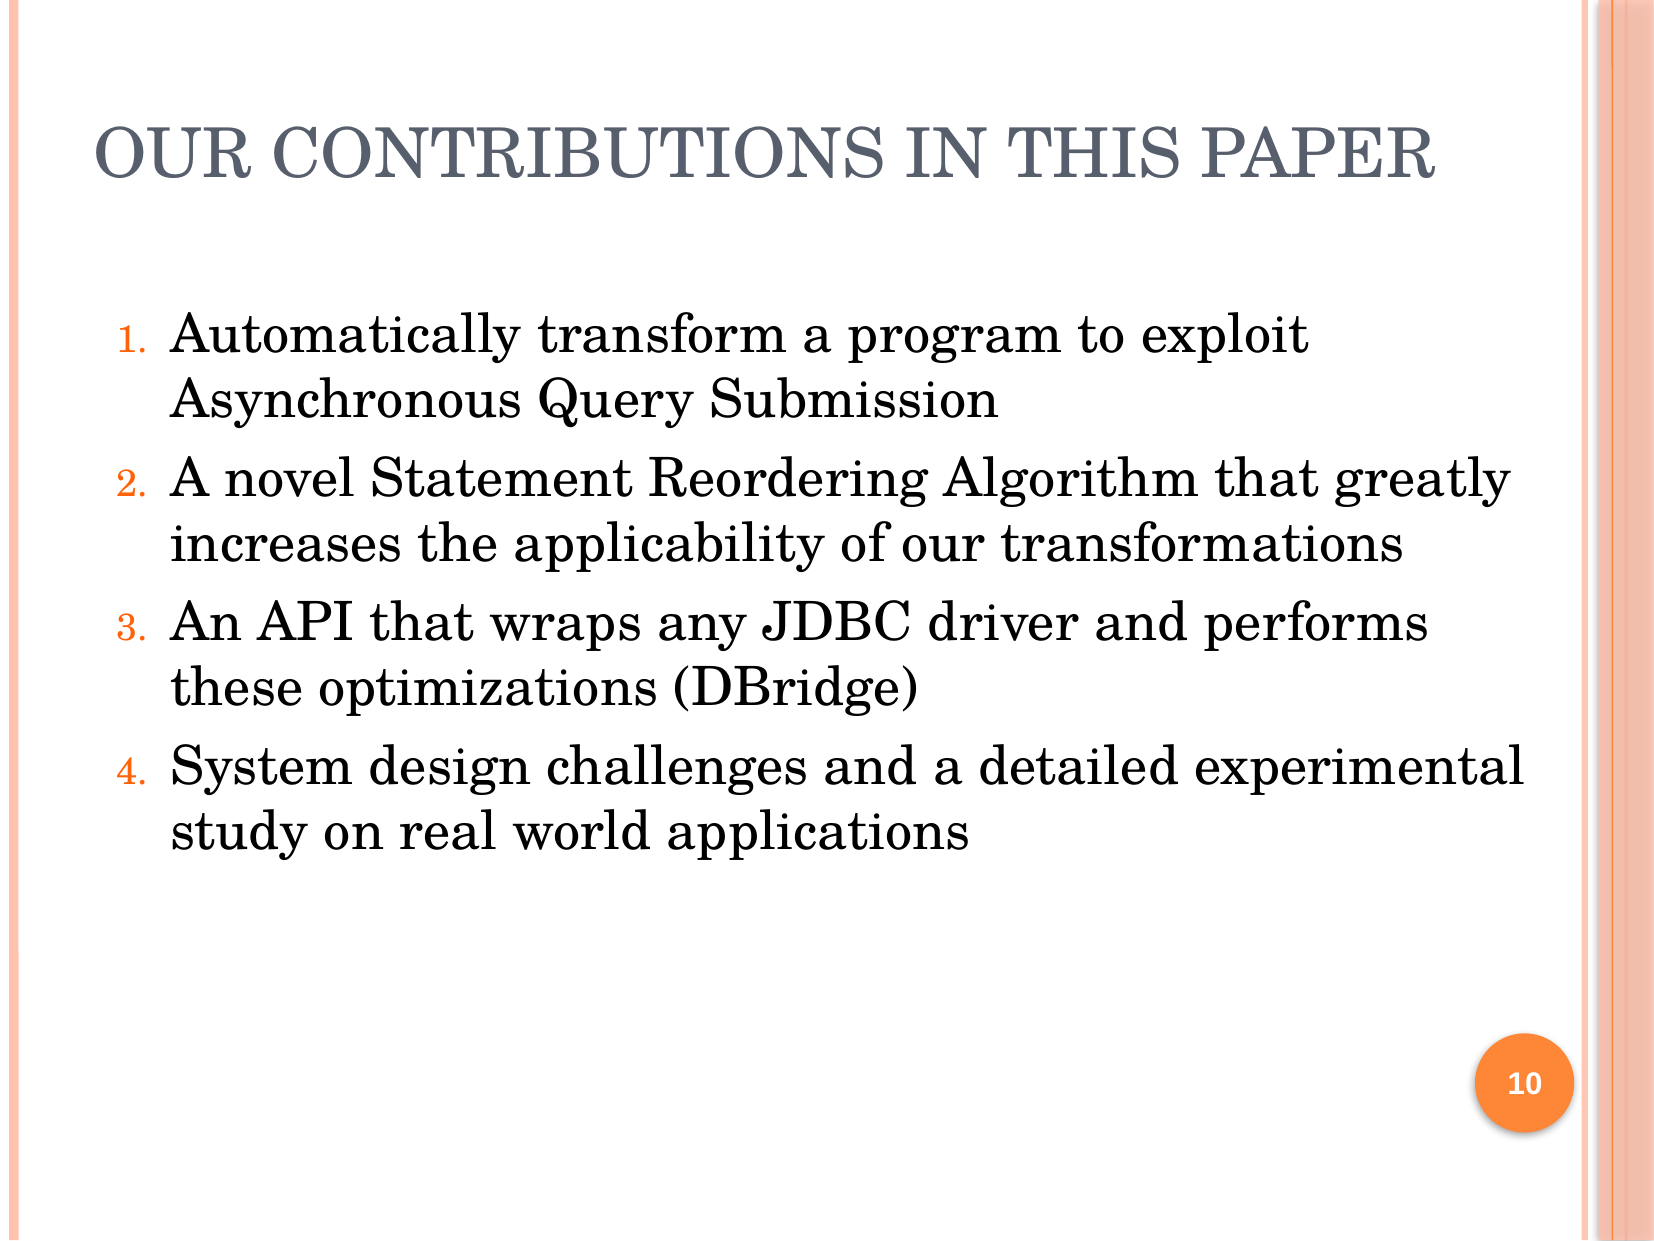

# Our Contributions in this paper
Automatically transform a program to exploit Asynchronous Query Submission
A novel Statement Reordering Algorithm that greatly increases the applicability of our transformations
An API that wraps any JDBC driver and performs these optimizations (DBridge)
System design challenges and a detailed experimental study on real world applications
10